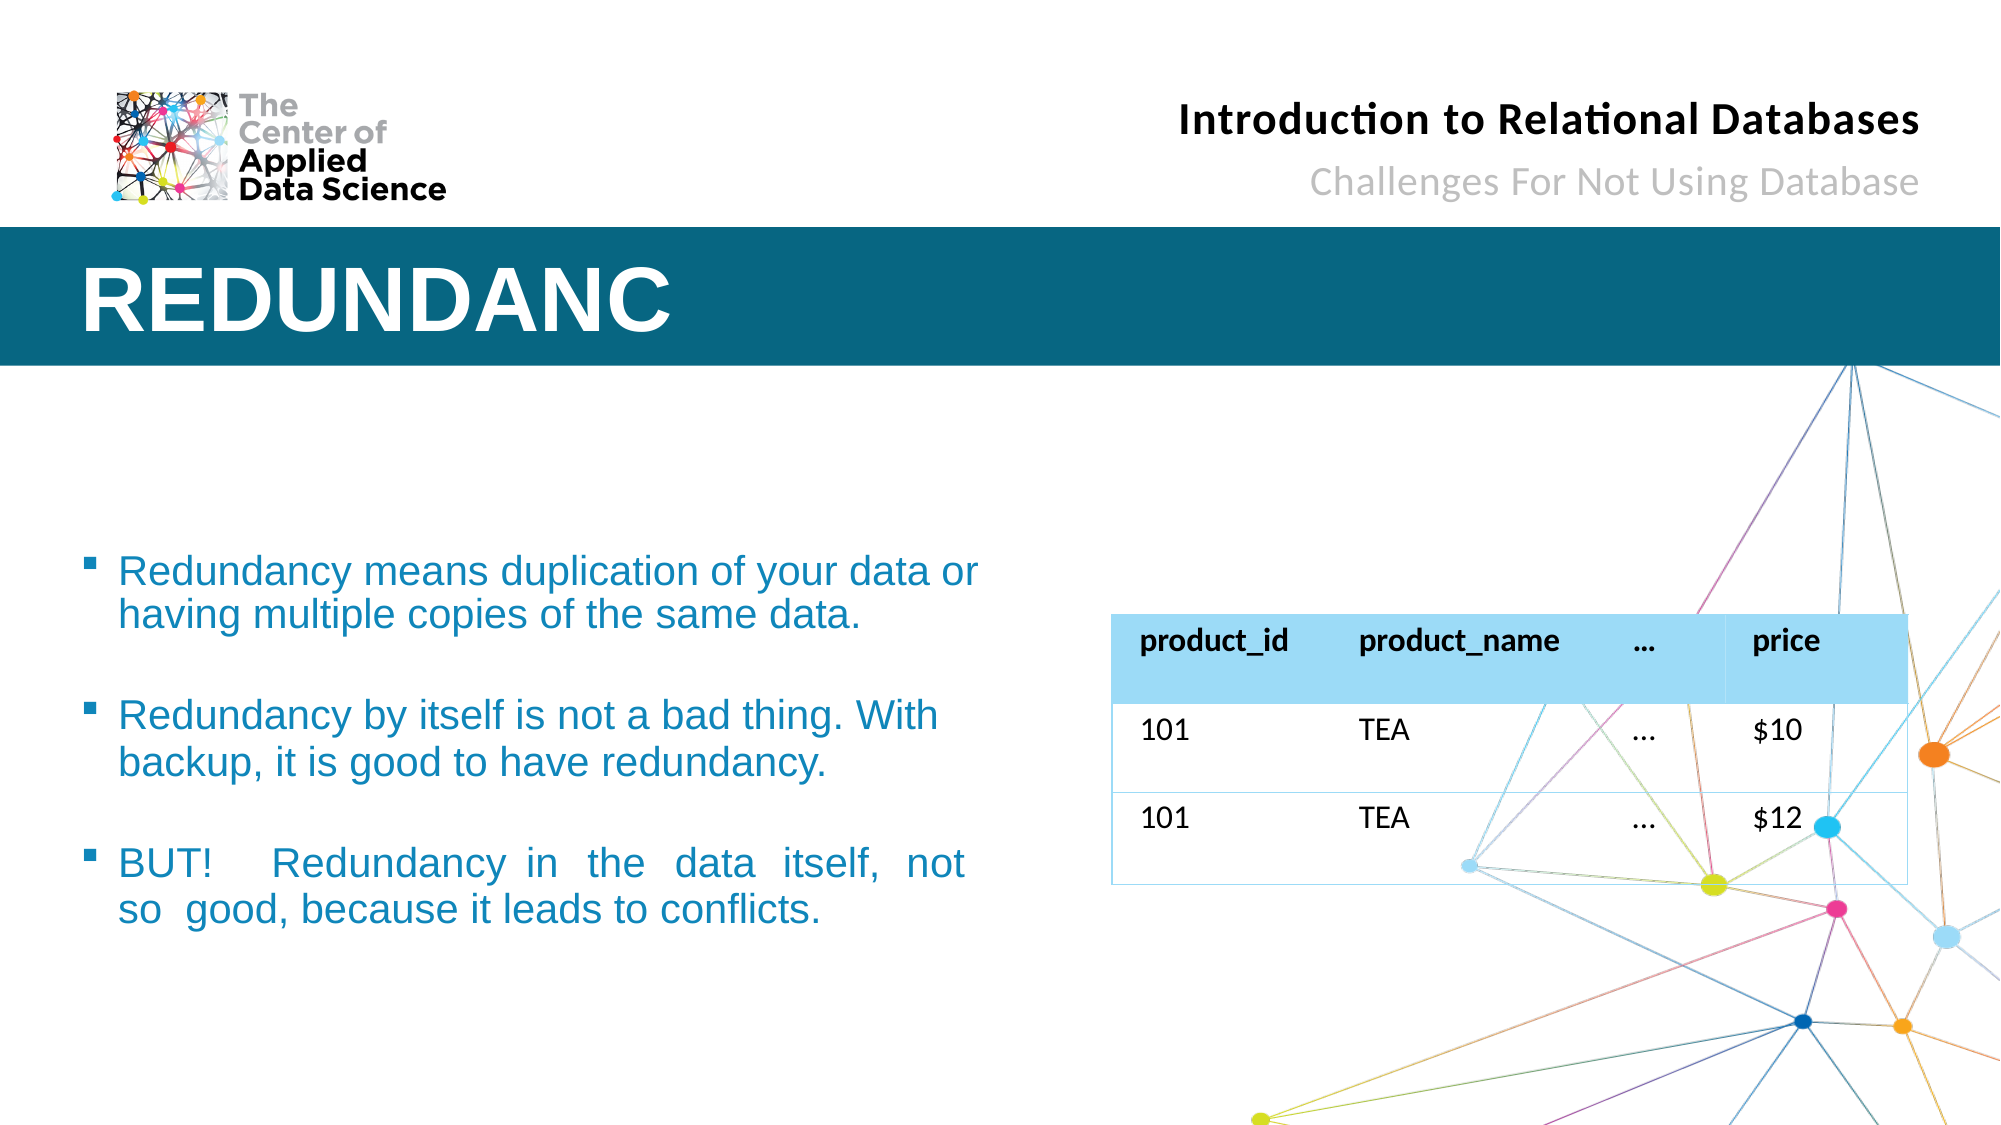

# Introduction to Relational Databases
Challenges For Not Using Database

REDUNDANCY
Redundancy means duplication of your data or  having multiple copies of the same data.

Redundancy by itself is not a bad thing. With  backup, it is good to have redundancy.

BUT!	Redundancy	in	the	data	itself,	not	so  good, because it leads to conflicts.
| product\_id | product\_name | … | price |
| --- | --- | --- | --- |
| 101 | TEA | … | $10 |
| 101 | TEA | … | $12 |